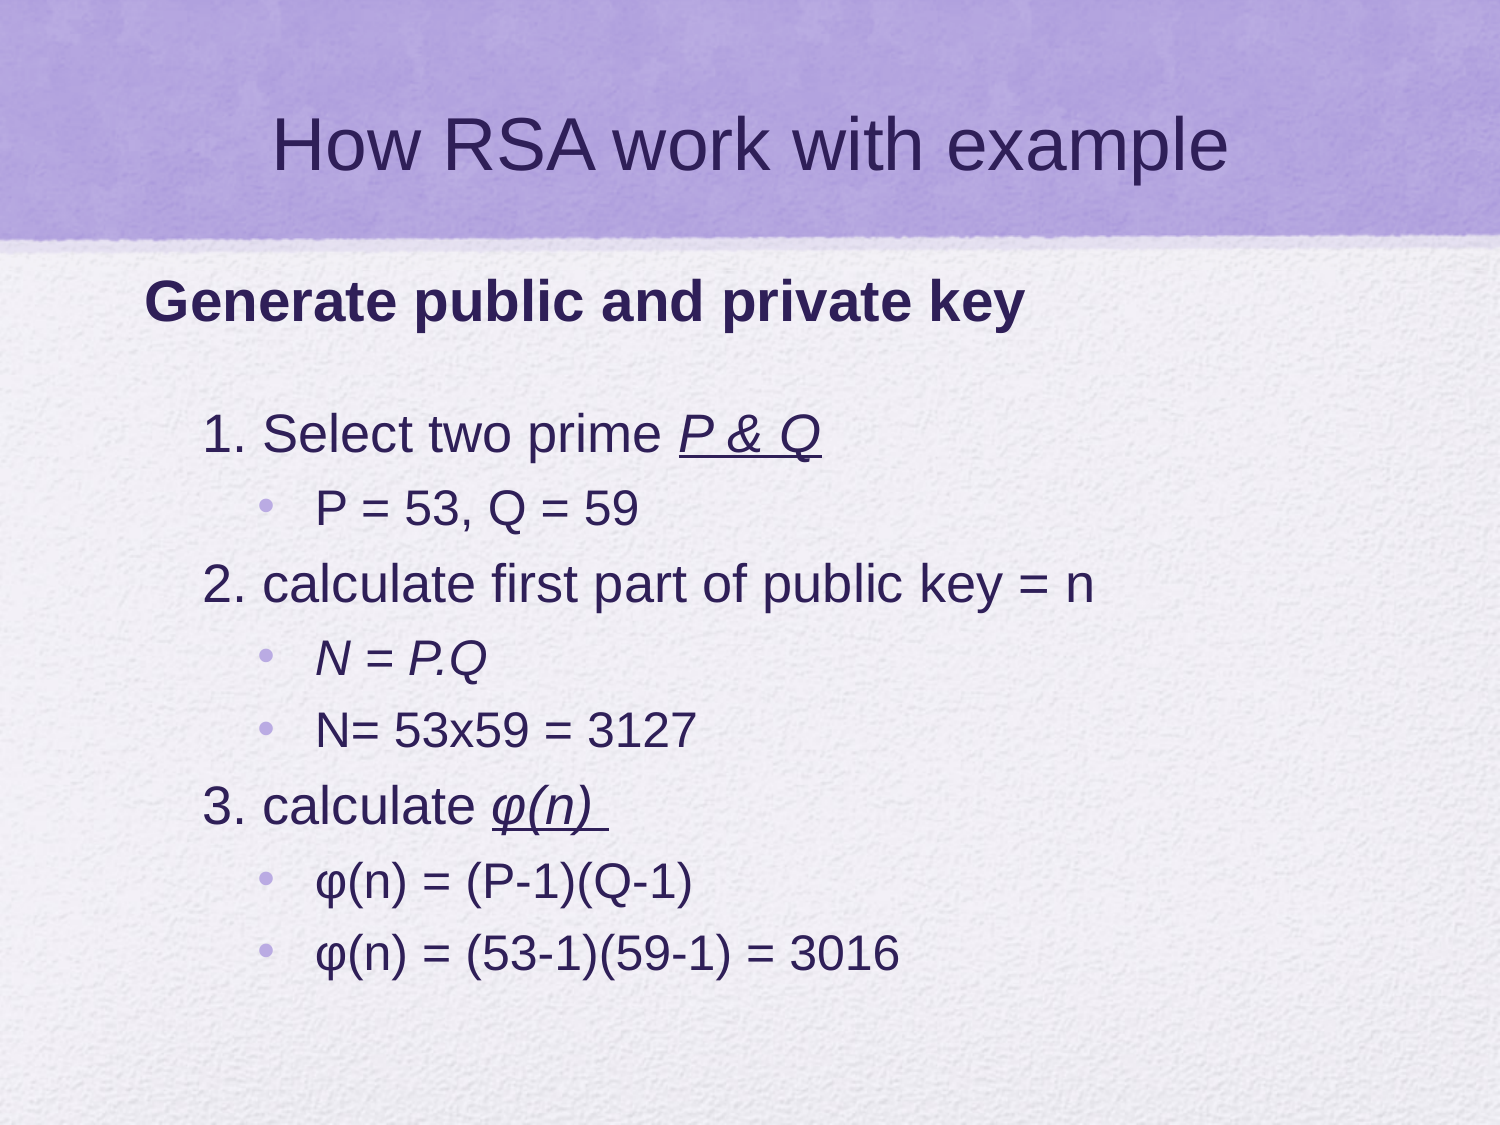

# How RSA work with example
Generate public and private key

1. Select two prime P & Q
P = 53, Q = 59
2. calculate first part of public key = n
N = P.Q
N= 53x59 = 3127
3. calculate φ(n)
φ(n) = (P-1)(Q-1)
φ(n) = (53-1)(59-1) = 3016